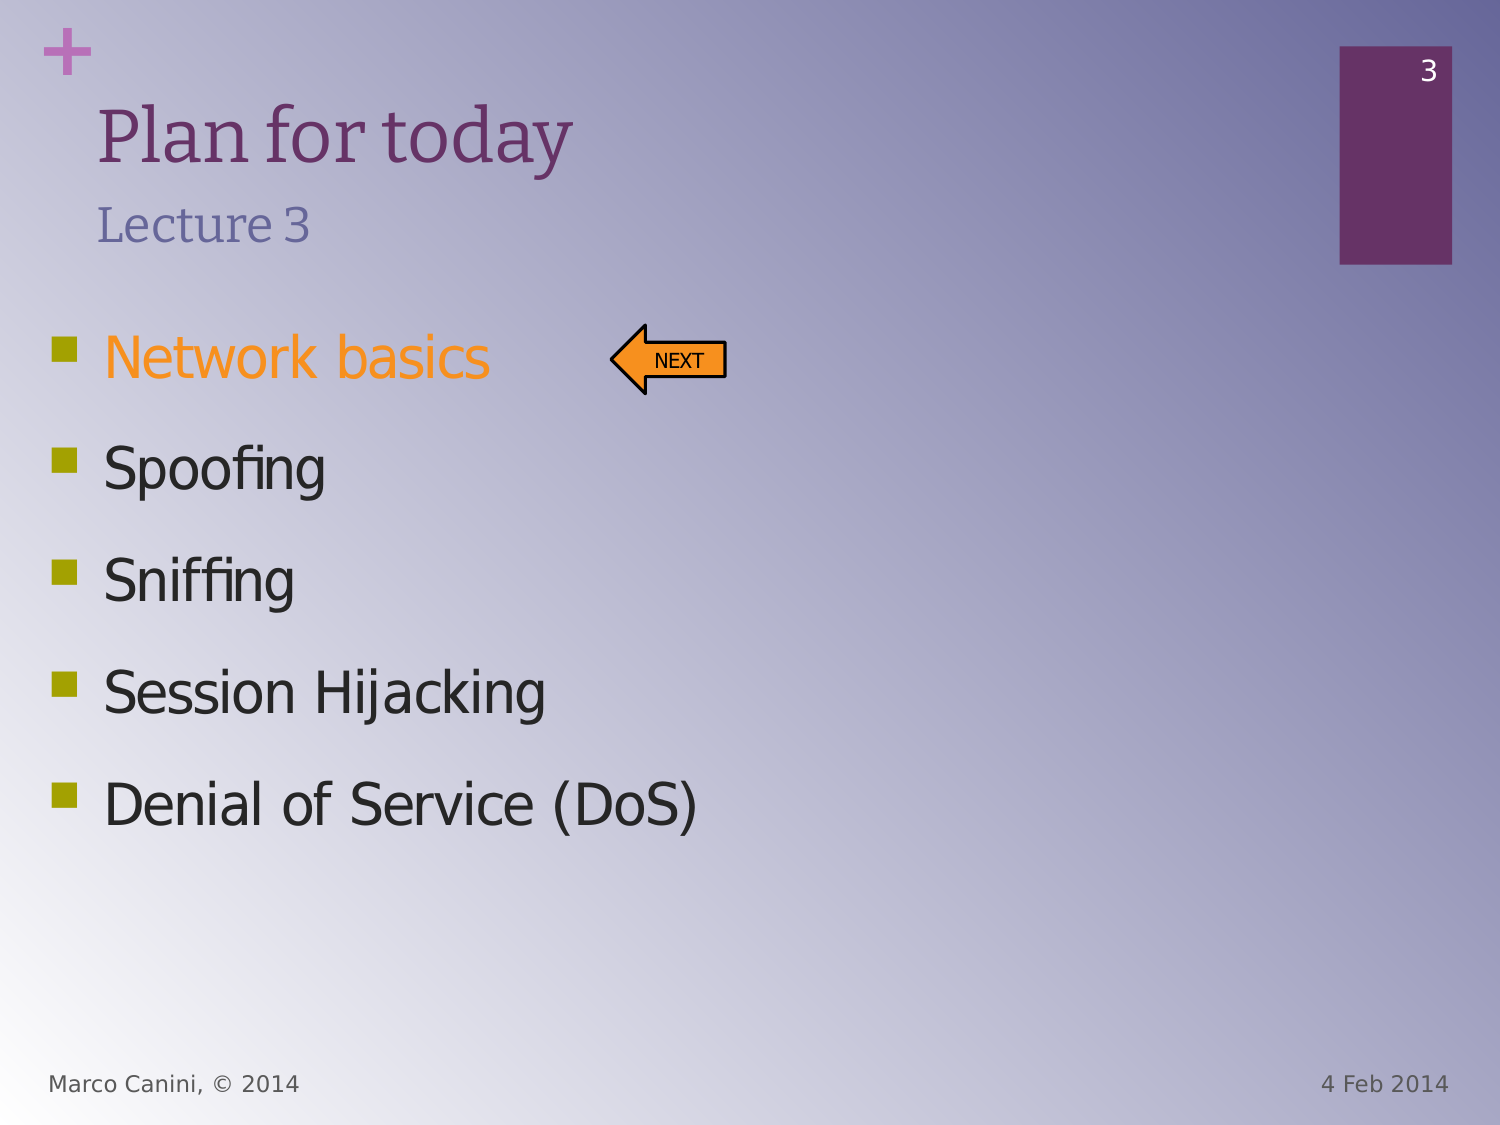

# Plan for today
3
Lecture 3
Network basics
Spoofing
Sniffing
Session Hijacking
Denial of Service (DoS)

NEXT
Marco Canini, © 2014
4 Feb 2014